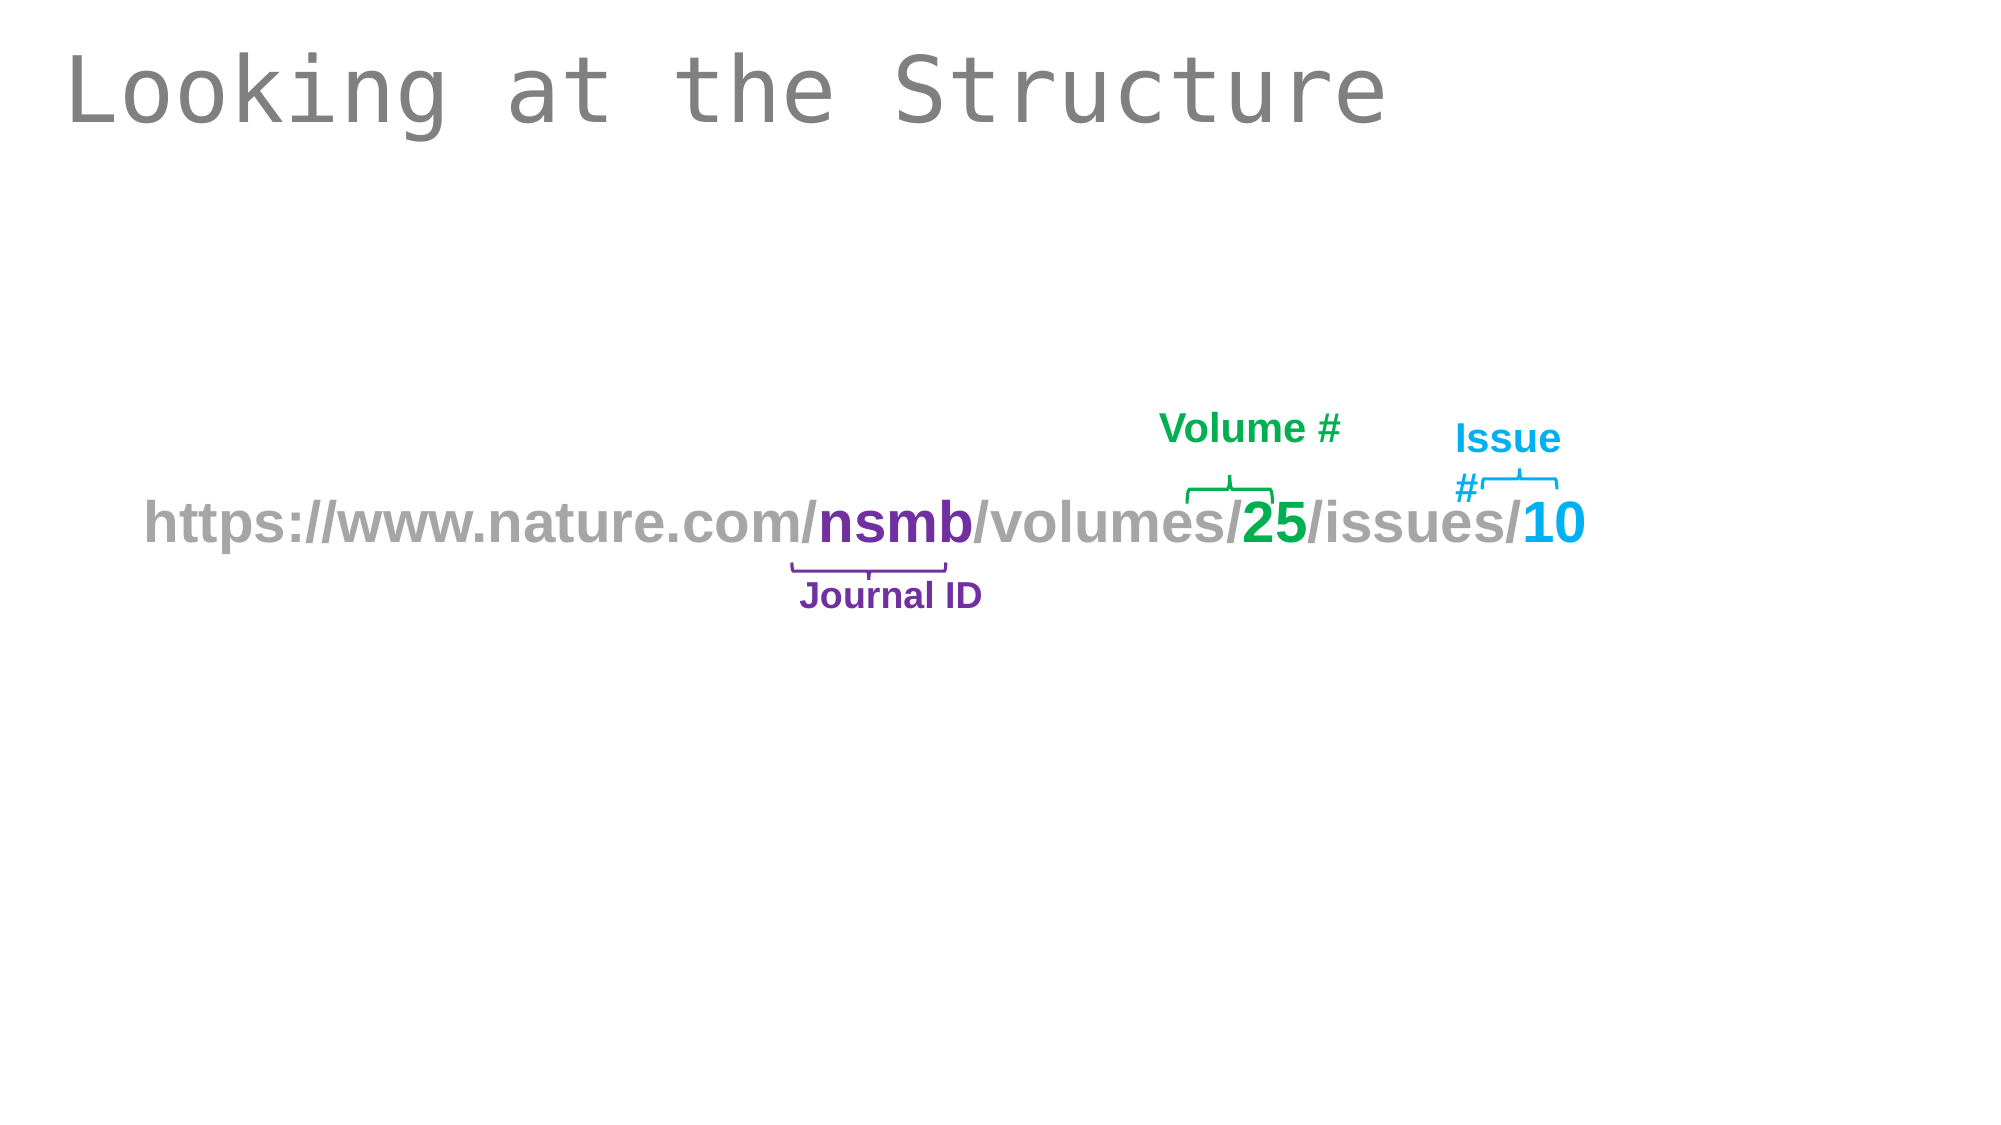

Looking at the Structure
Volume #
Issue #

https://www.nature.com/nsmb/volumes/25/issues/10

Journal ID